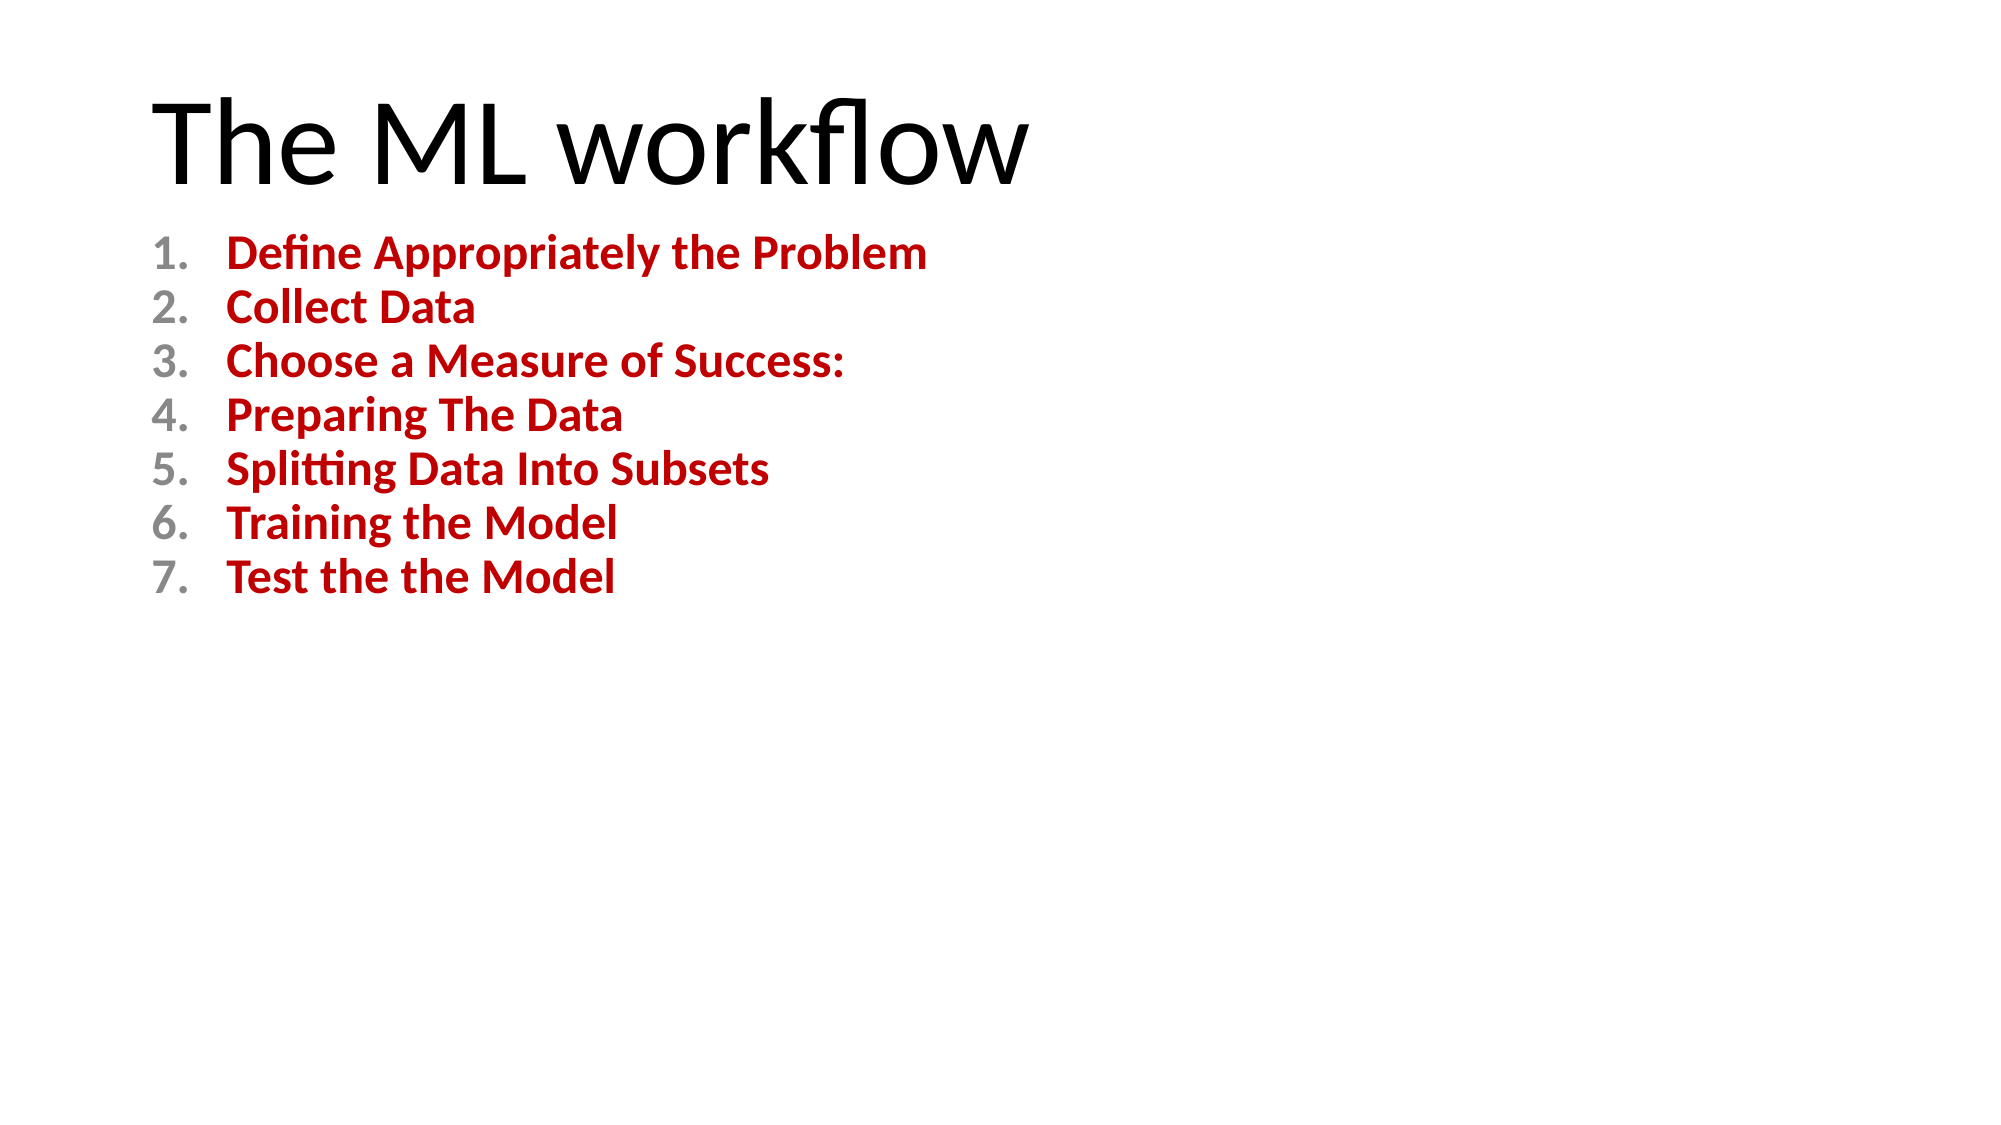

# The ML workflow
Define Appropriately the Problem
Collect Data
Choose a Measure of Success:
Preparing The Data
Splitting Data Into Subsets
Training the Model
Test the the Model